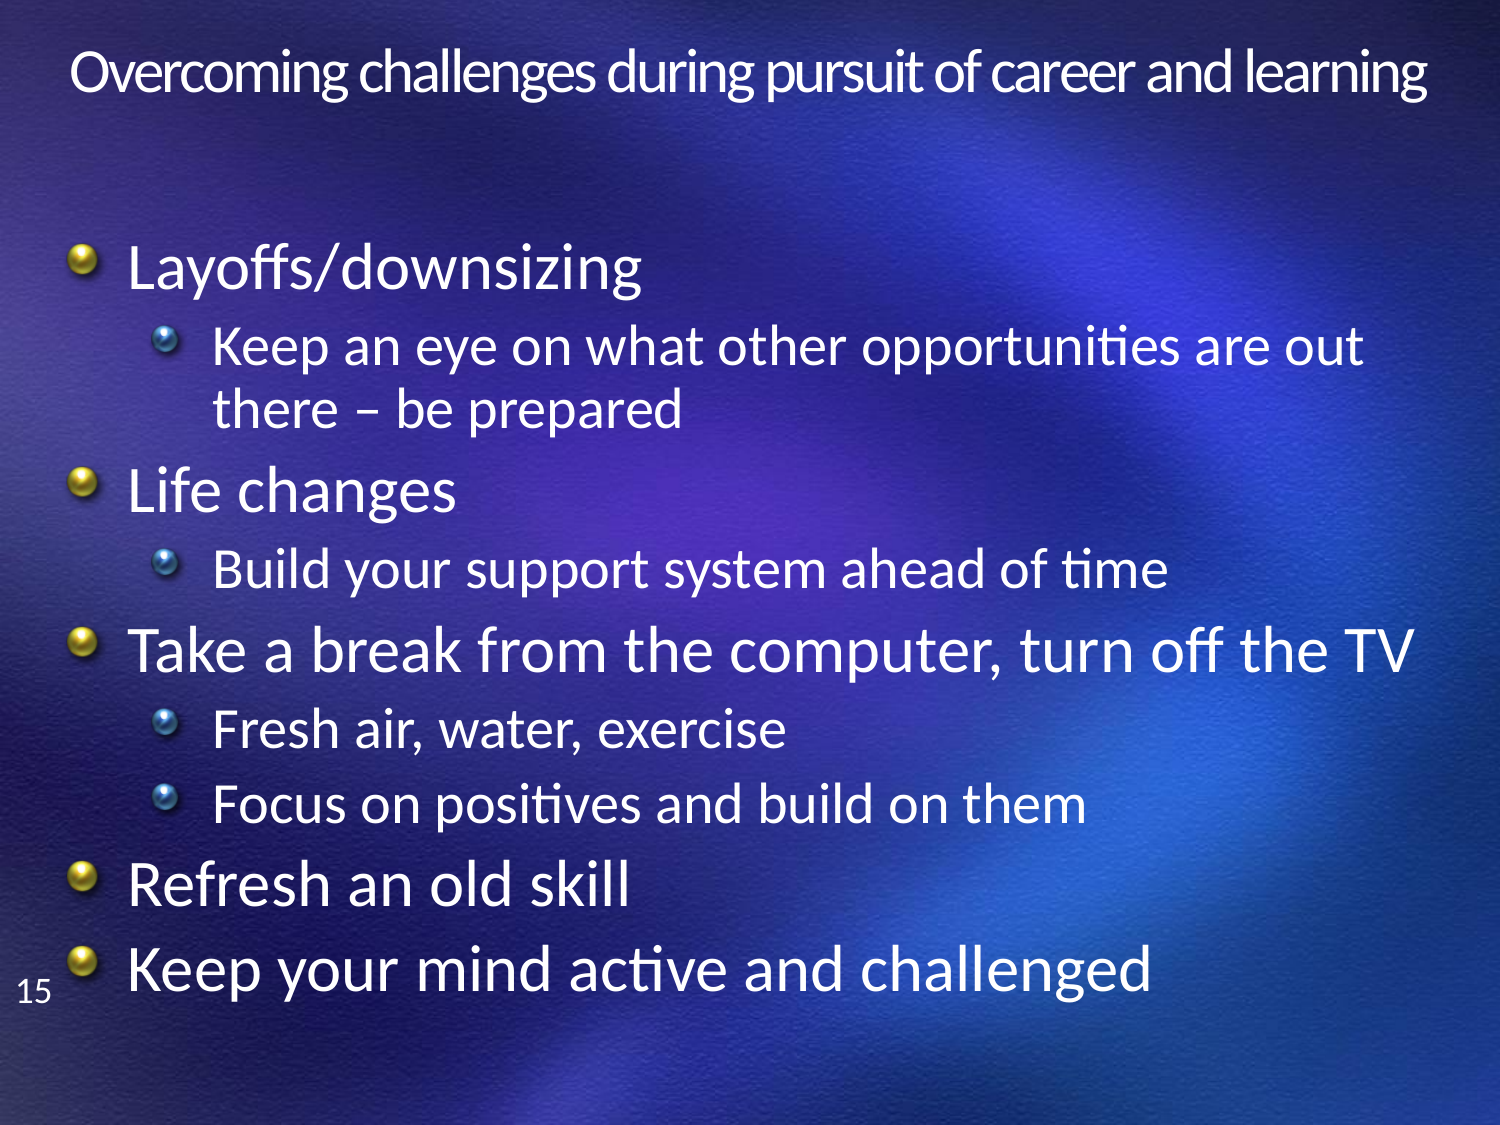

# Overcoming challenges during pursuit of career and learning
Layoffs/downsizing
Keep an eye on what other opportunities are out there – be prepared
Life changes
Build your support system ahead of time
Take a break from the computer, turn off the TV
Fresh air, water, exercise
Focus on positives and build on them
Refresh an old skill
Keep your mind active and challenged
15